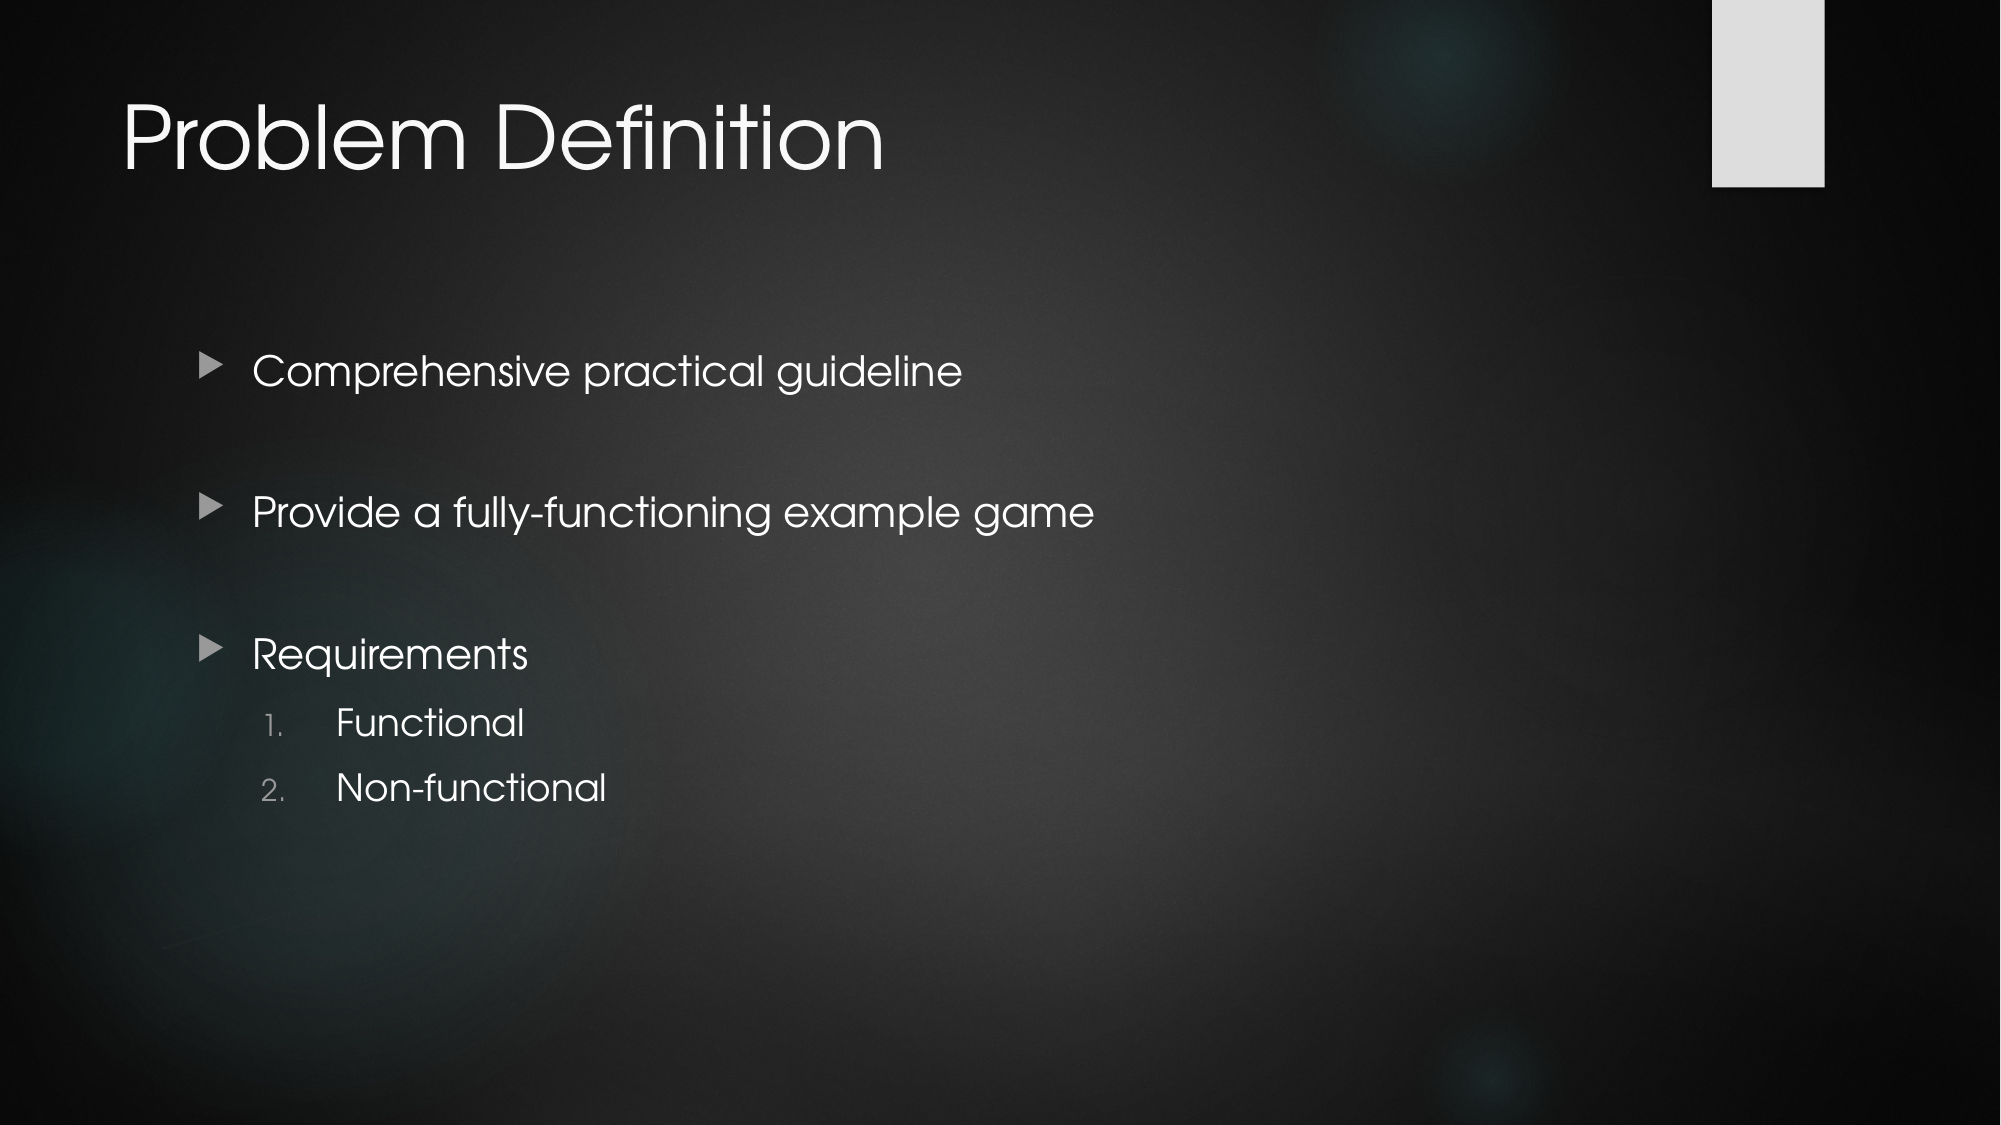

# Problem Definition
Comprehensive practical guideline

Provide a fully-functioning example game

Requirements
Functional
Non-functional